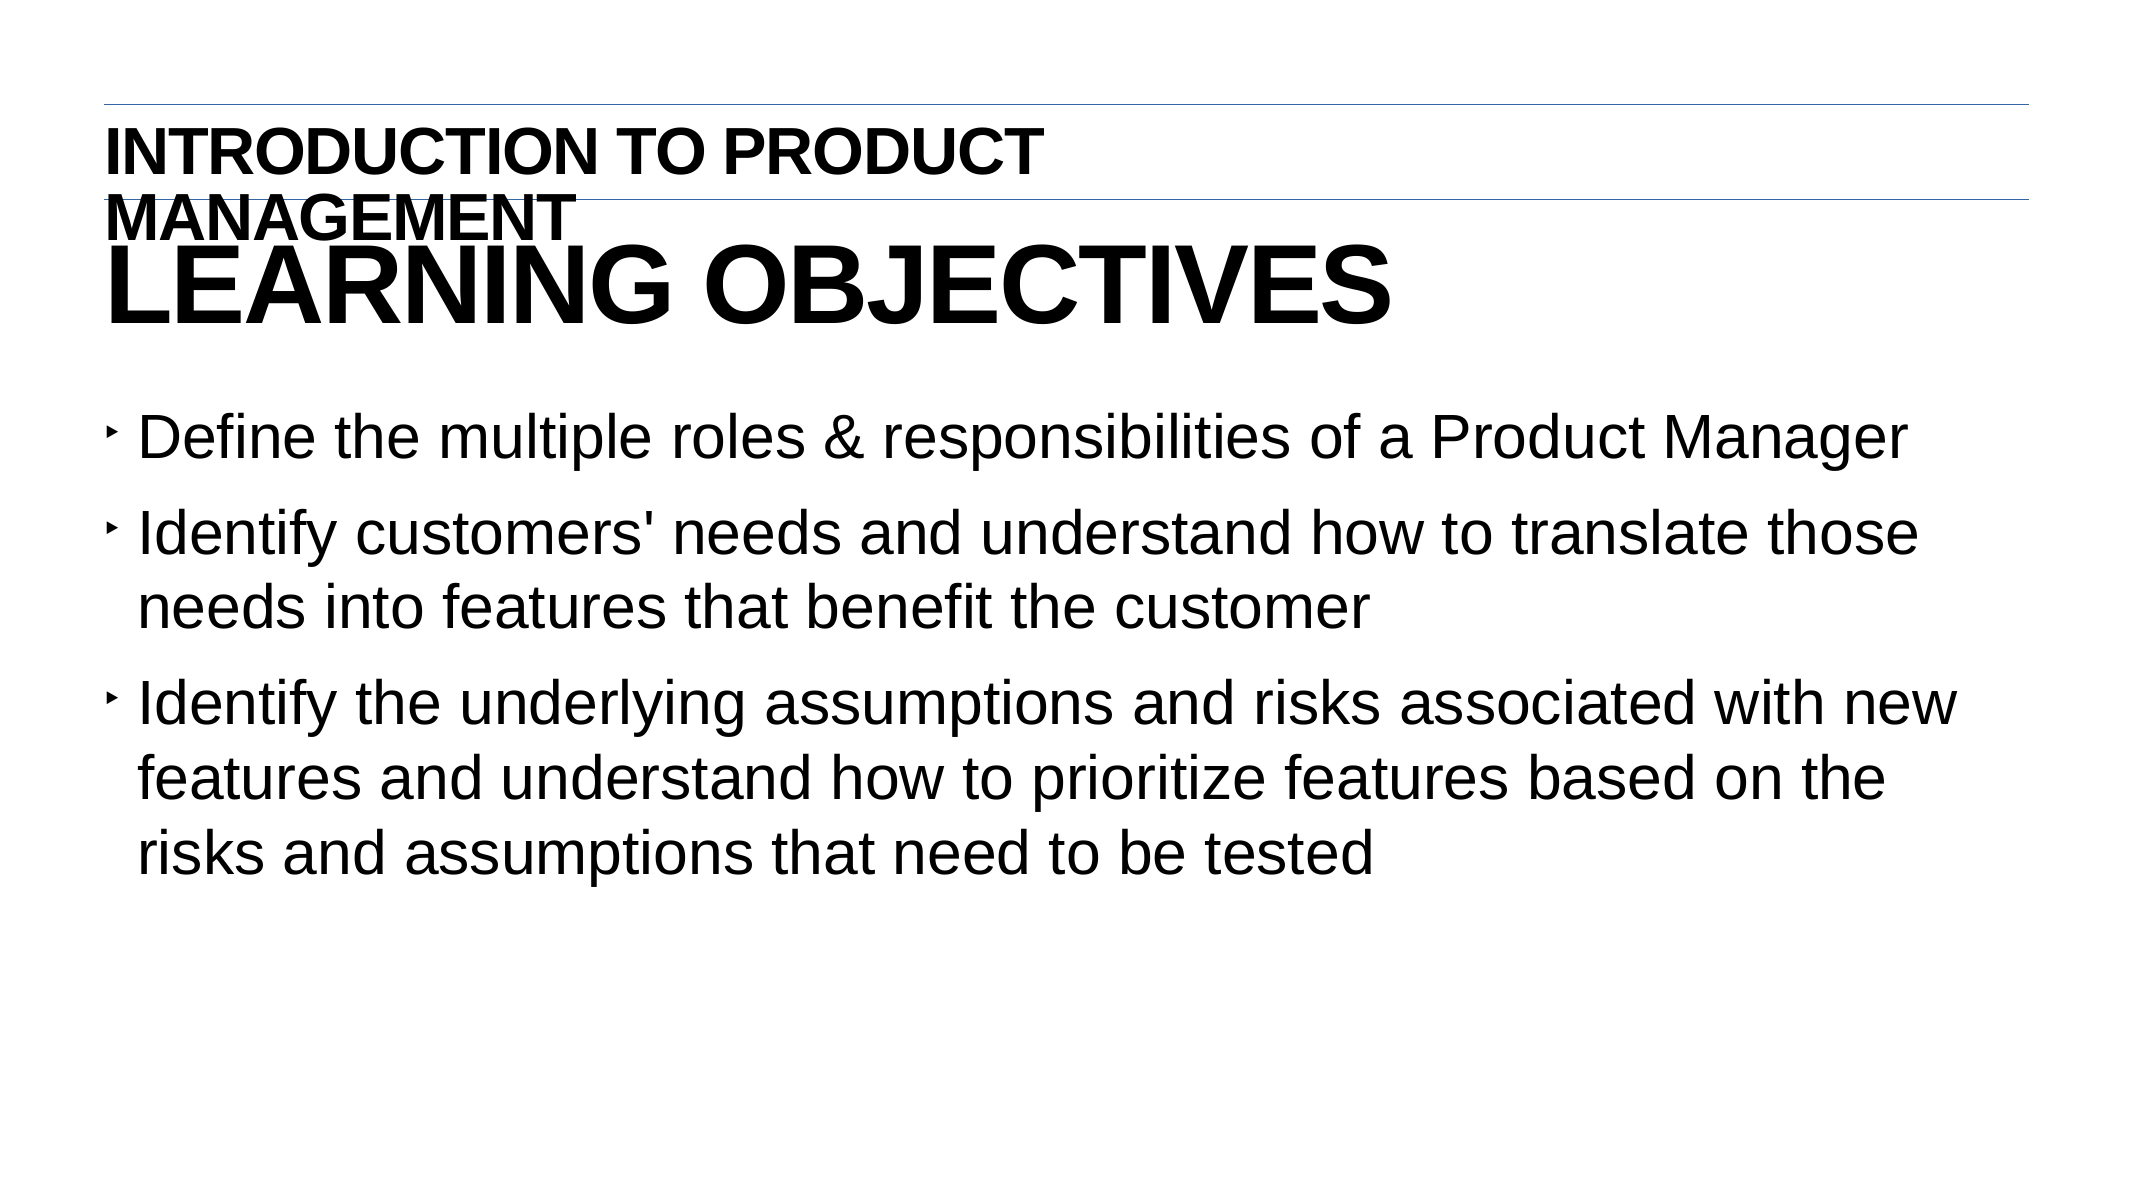

introduction to product management
# learning objectives
Define the multiple roles & responsibilities of a Product Manager
Identify customers' needs and understand how to translate those needs into features that benefit the customer
Identify the underlying assumptions and risks associated with new features and understand how to prioritize features based on the risks and assumptions that need to be tested